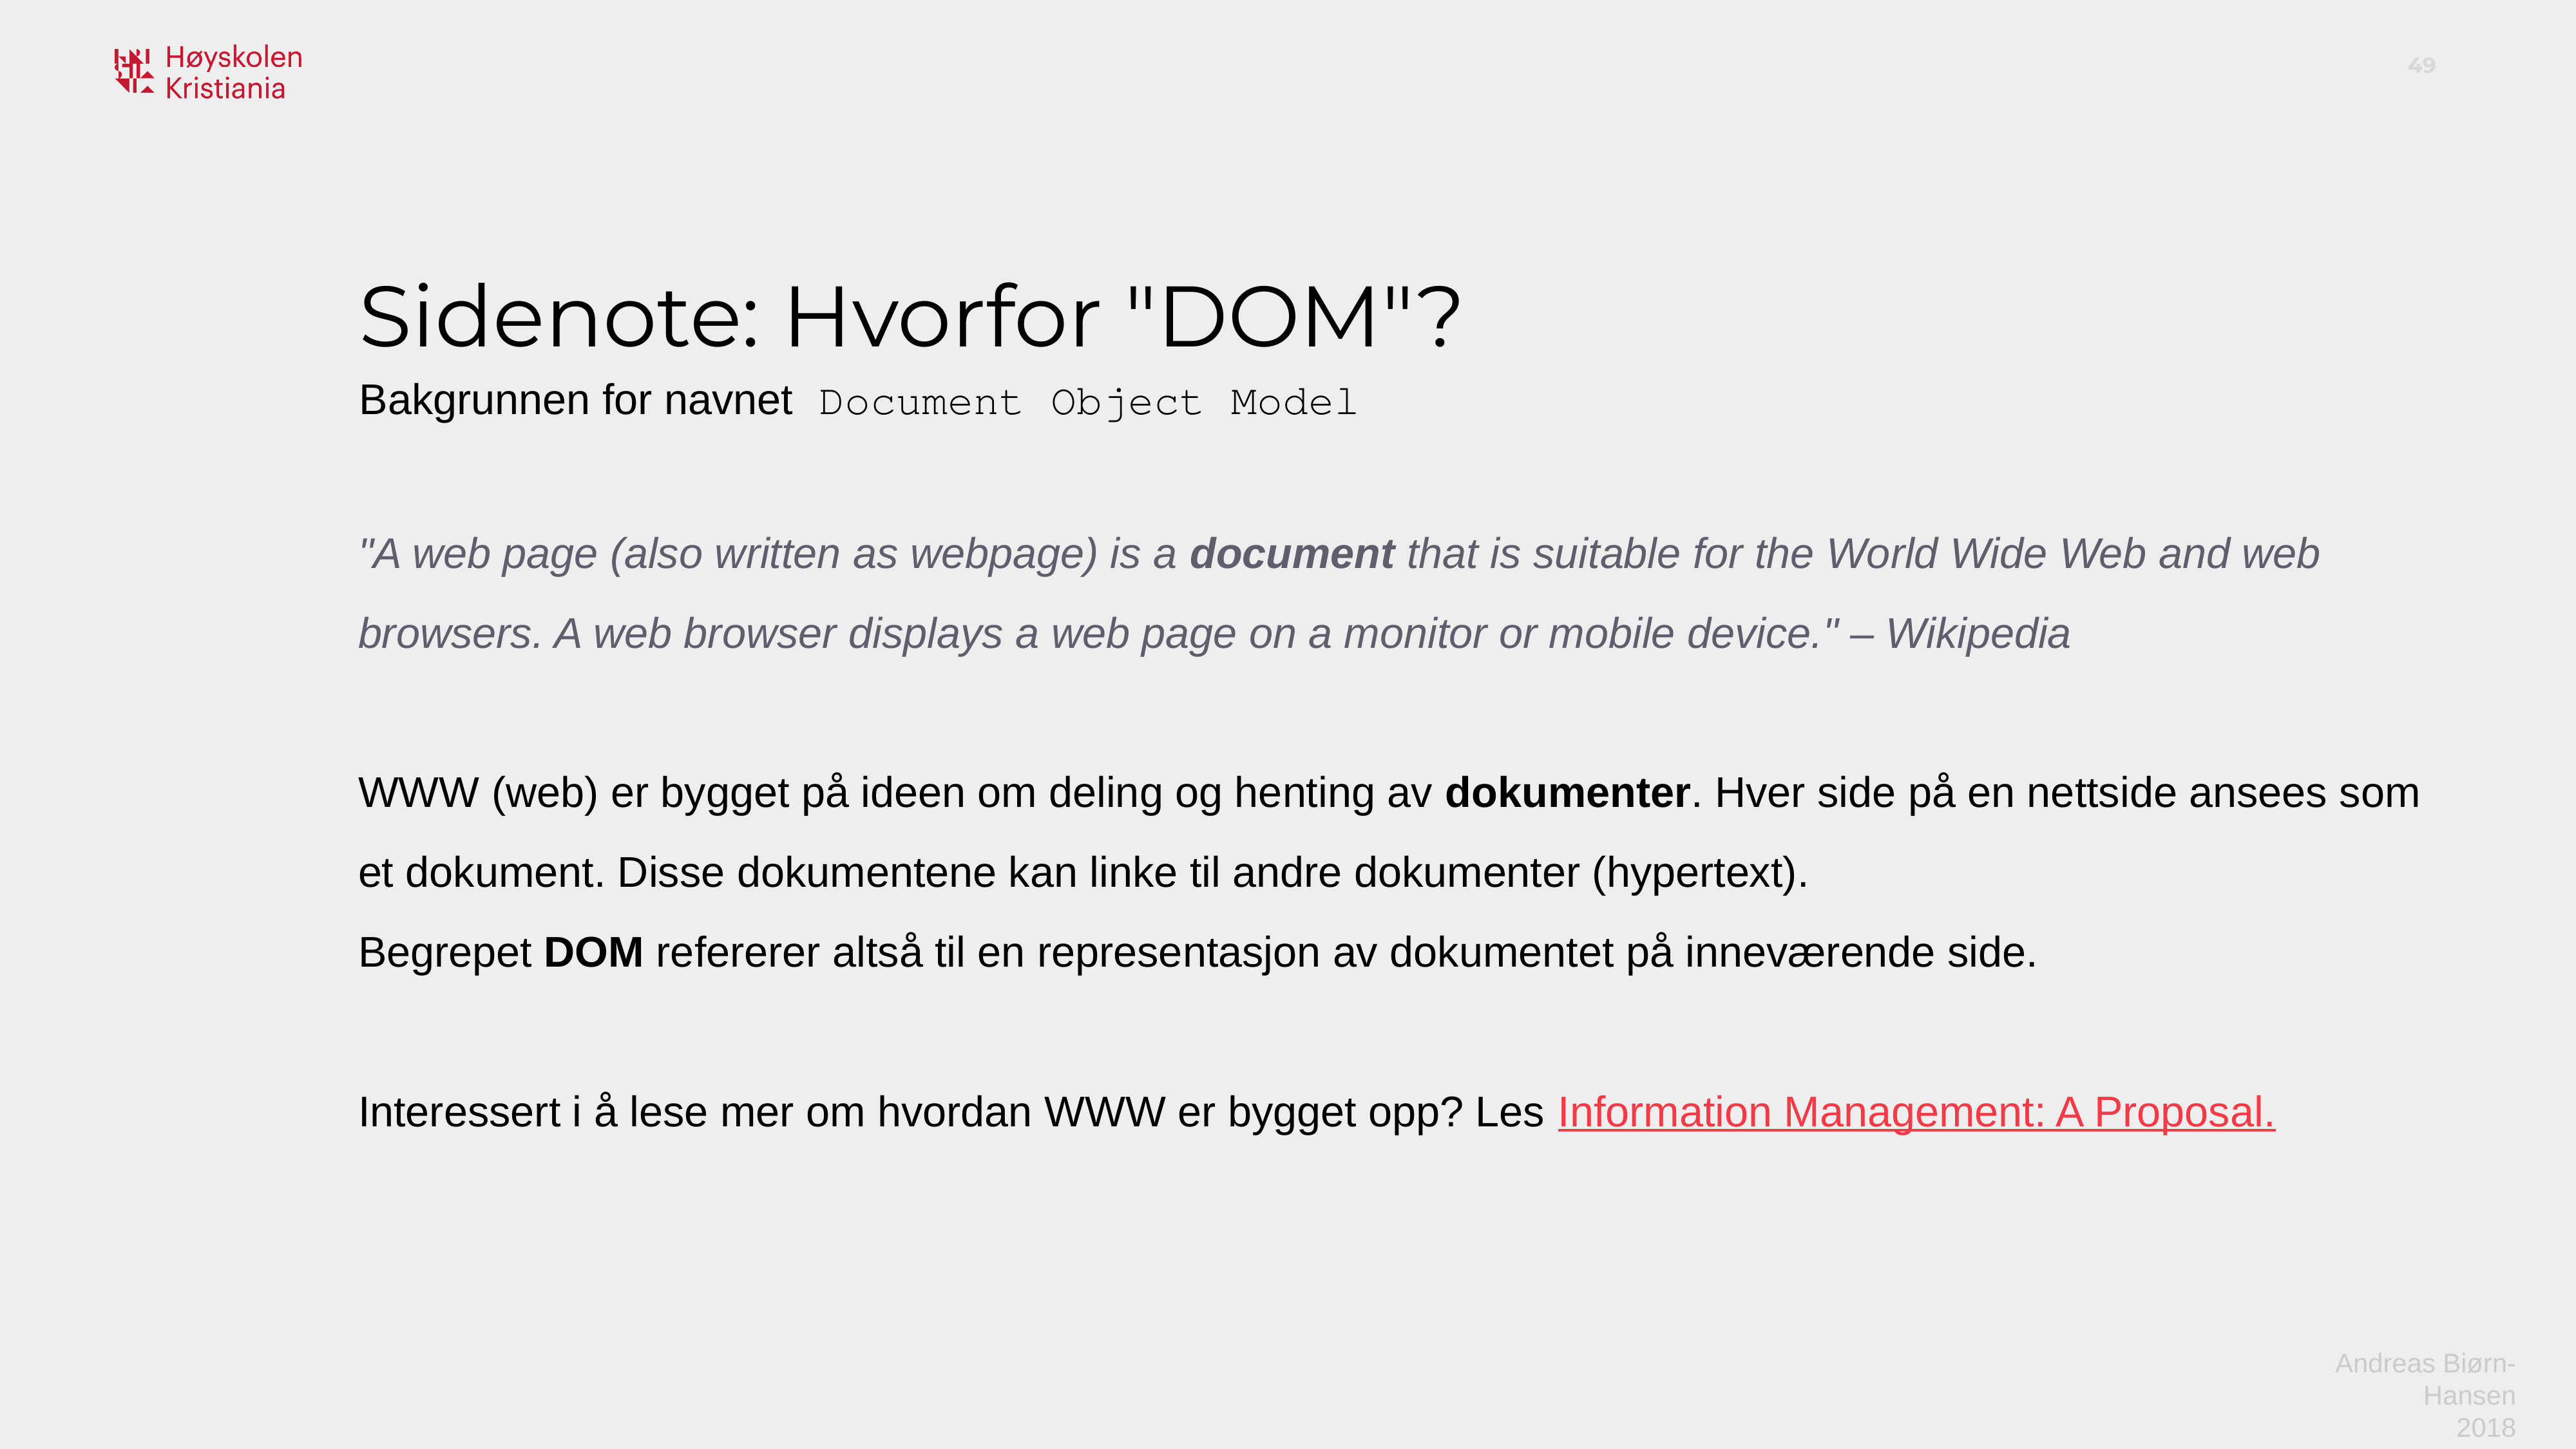

Sidenote: Hvorfor "DOM"?
Bakgrunnen for navnet Document Object Model

"A web page (also written as webpage) is a document that is suitable for the World Wide Web and web browsers. A web browser displays a web page on a monitor or mobile device." – Wikipedia

WWW (web) er bygget på ideen om deling og henting av dokumenter. Hver side på en nettside ansees som et dokument. Disse dokumentene kan linke til andre dokumenter (hypertext).
Begrepet DOM refererer altså til en representasjon av dokumentet på inneværende side.

Interessert i å lese mer om hvordan WWW er bygget opp? Les Information Management: A Proposal.